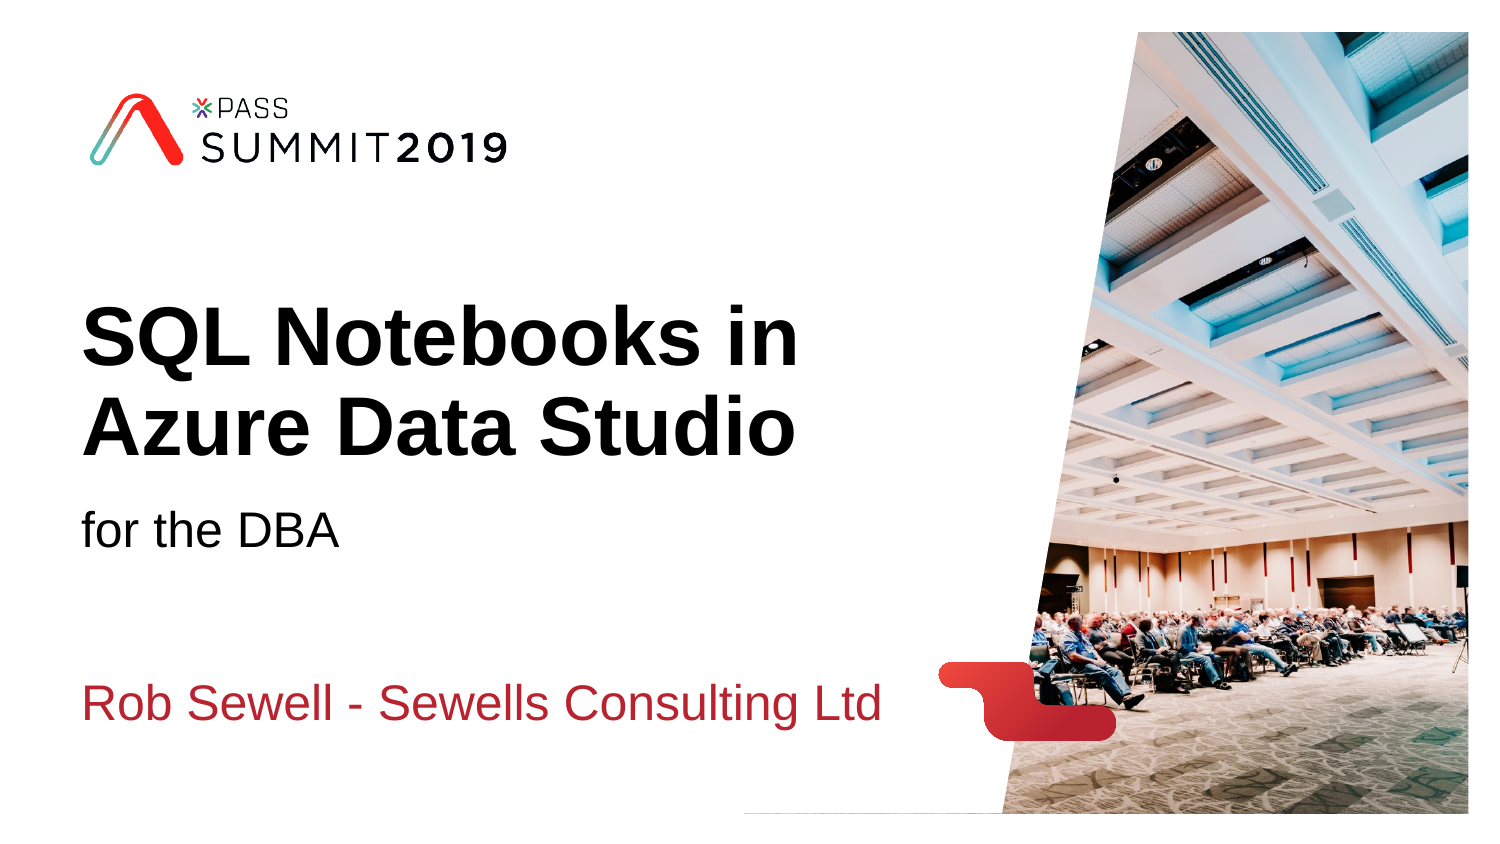

# SQL Notebooks in Azure Data Studio
for the DBA
Rob Sewell - Sewells Consulting Ltd